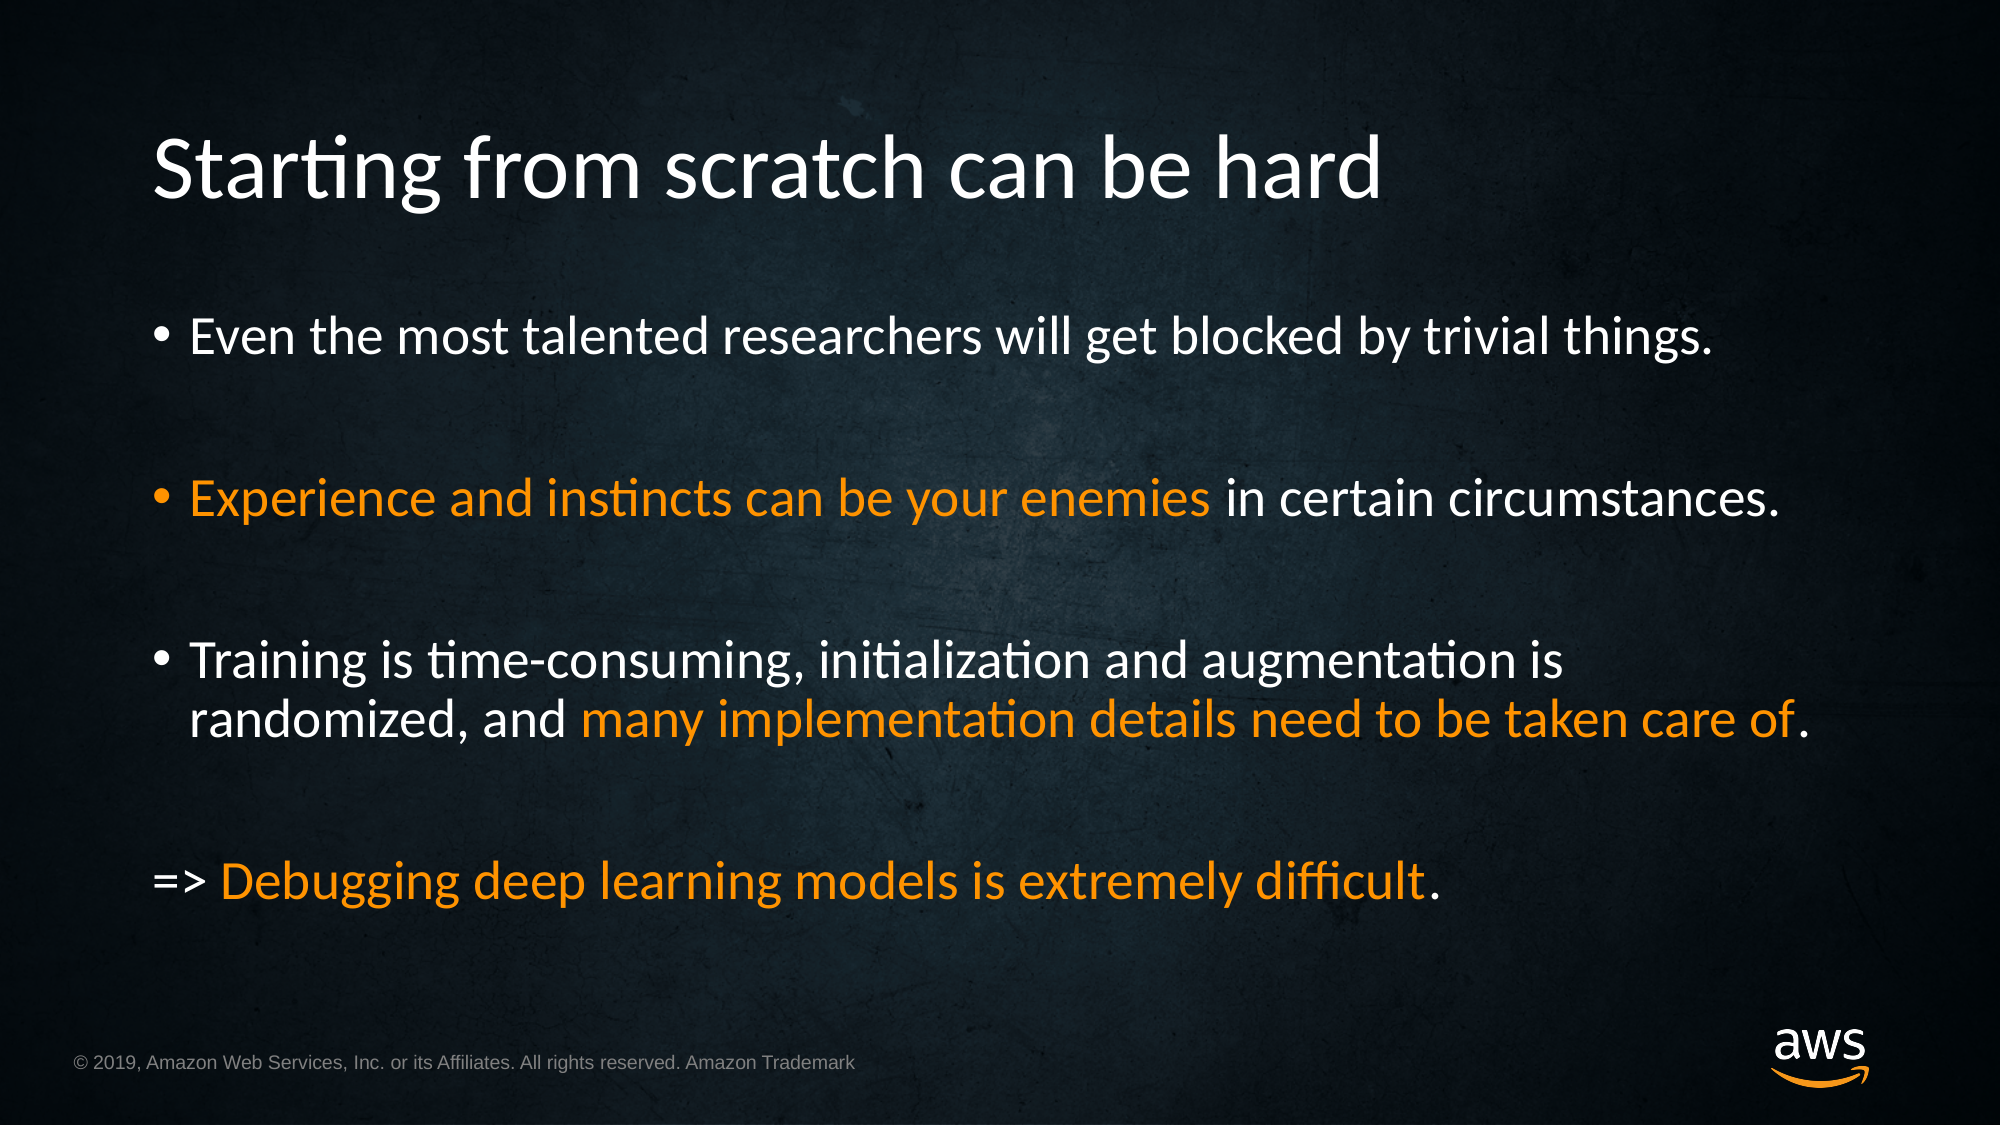

Starting from scratch can be hard
Even the most talented researchers will get blocked by trivial things.

Experience and instincts can be your enemies in certain circumstances.

Training is time-consuming, initialization and augmentation is randomized, and many implementation details need to be taken care of.

=> Debugging deep learning models is extremely difficult.